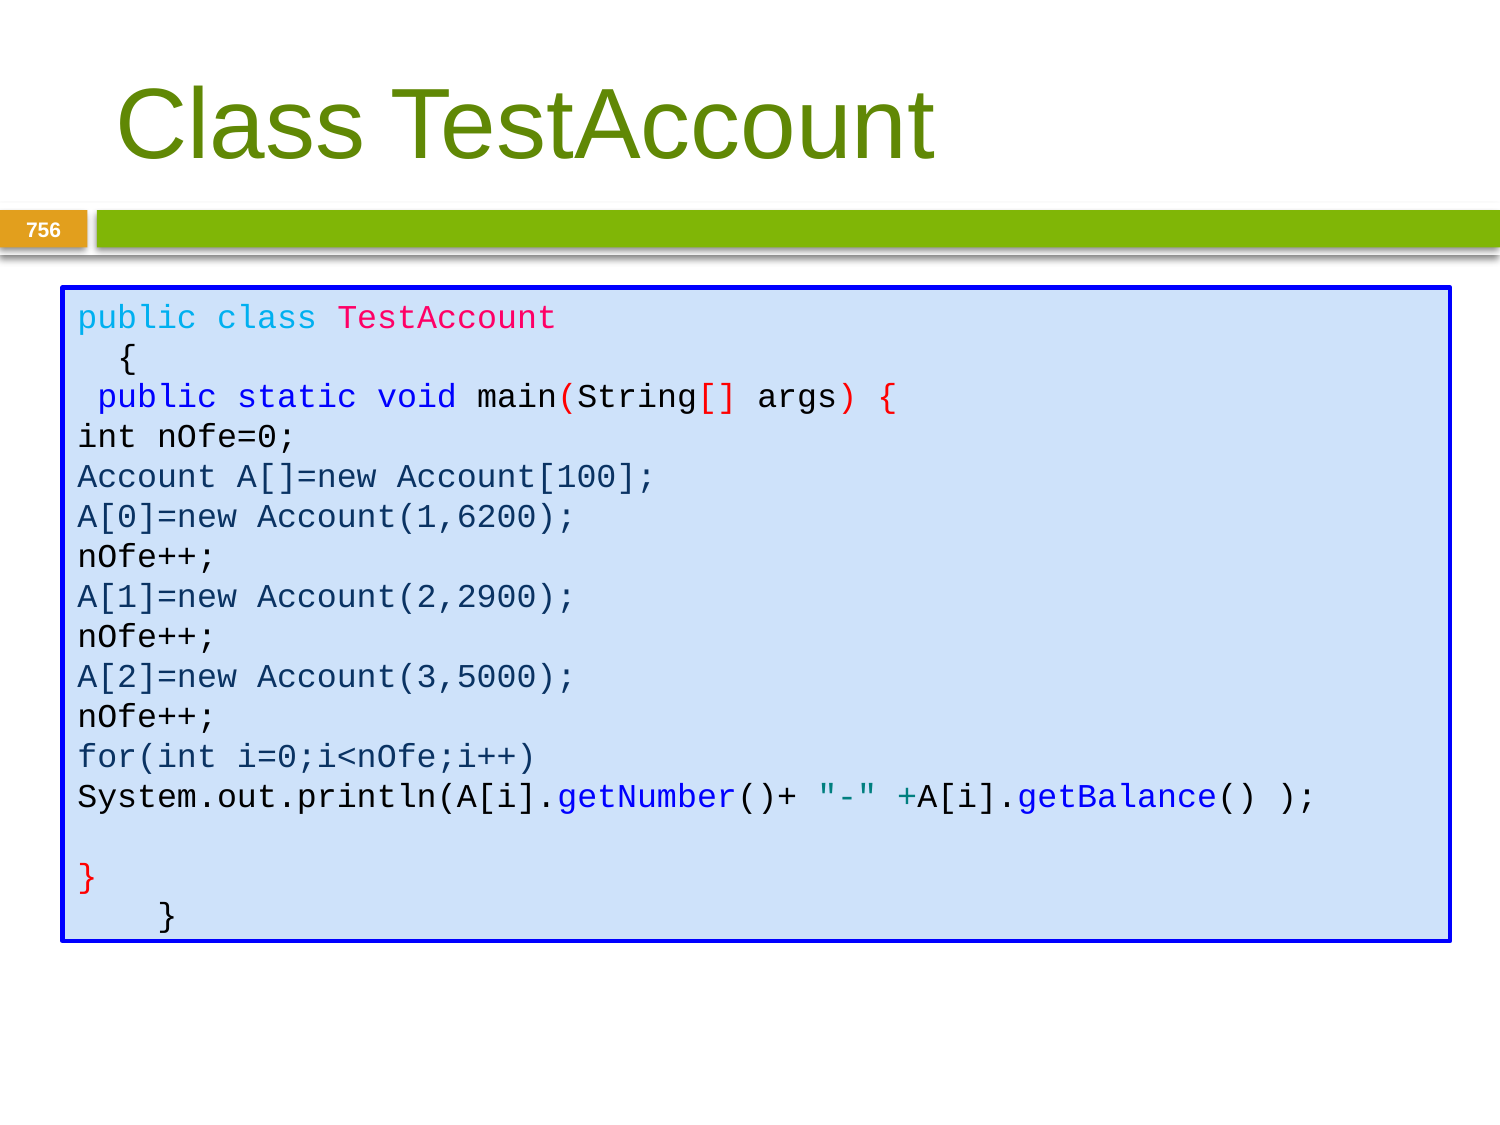

# Class TestAccount
756

public class TestAccount
  {
 public static void main(String[] args) {
int nOfe=0;
Account A[]=new Account[100];
A[0]=new Account(1,6200);
nOfe++;
A[1]=new Account(2,2900);
nOfe++;
A[2]=new Account(3,5000);
nOfe++;
for(int i=0;i<nOfe;i++)
System.out.println(A[i].getNumber()+ "-" +A[i].getBalance() );
}
    }